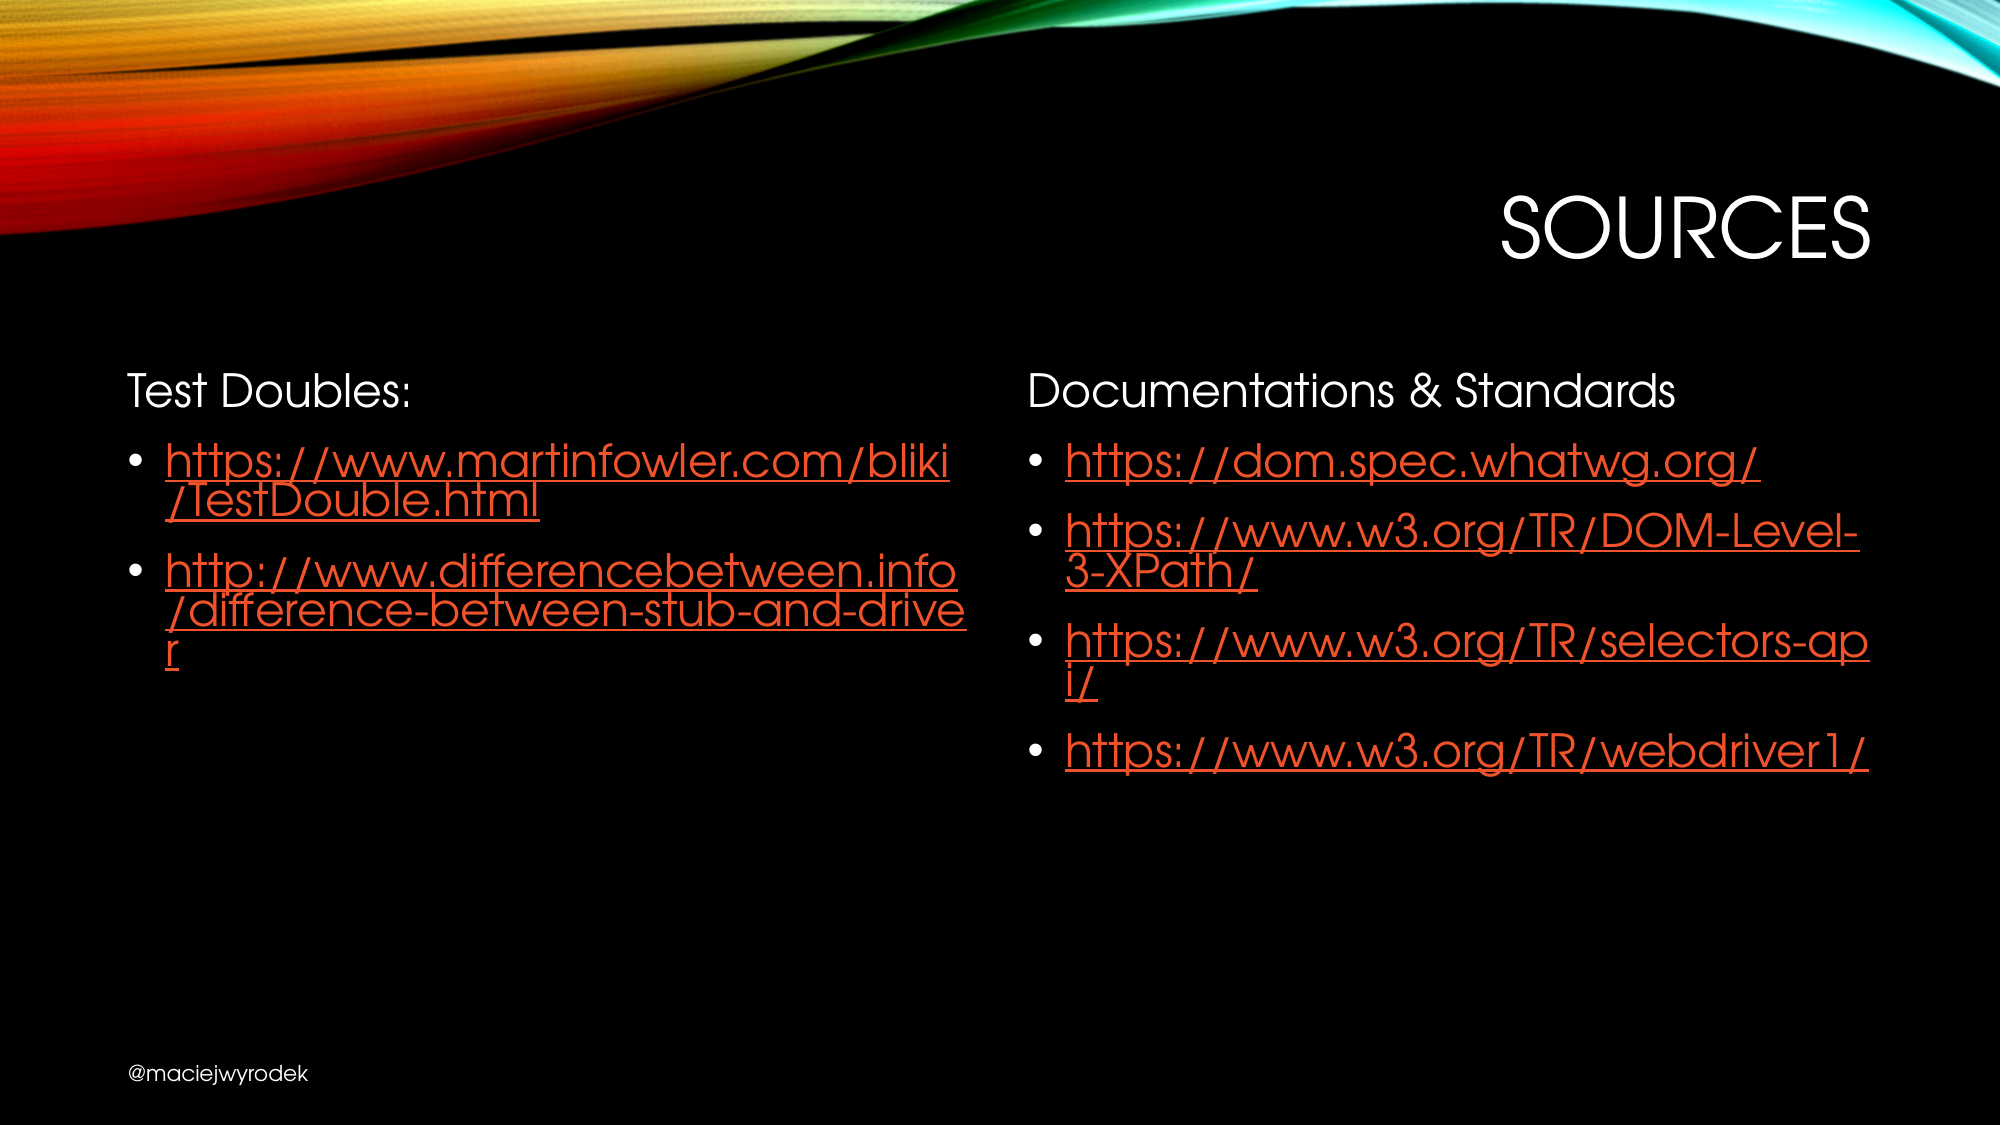

# Sources
Test Doubles:
https://www.martinfowler.com/bliki/TestDouble.html
http://www.differencebetween.info/difference-between-stub-and-driver

Documentations & Standards
https://dom.spec.whatwg.org/
https://www.w3.org/TR/DOM-Level-3-XPath/
https://www.w3.org/TR/selectors-api/
https://www.w3.org/TR/webdriver1/

@maciejwyrodek